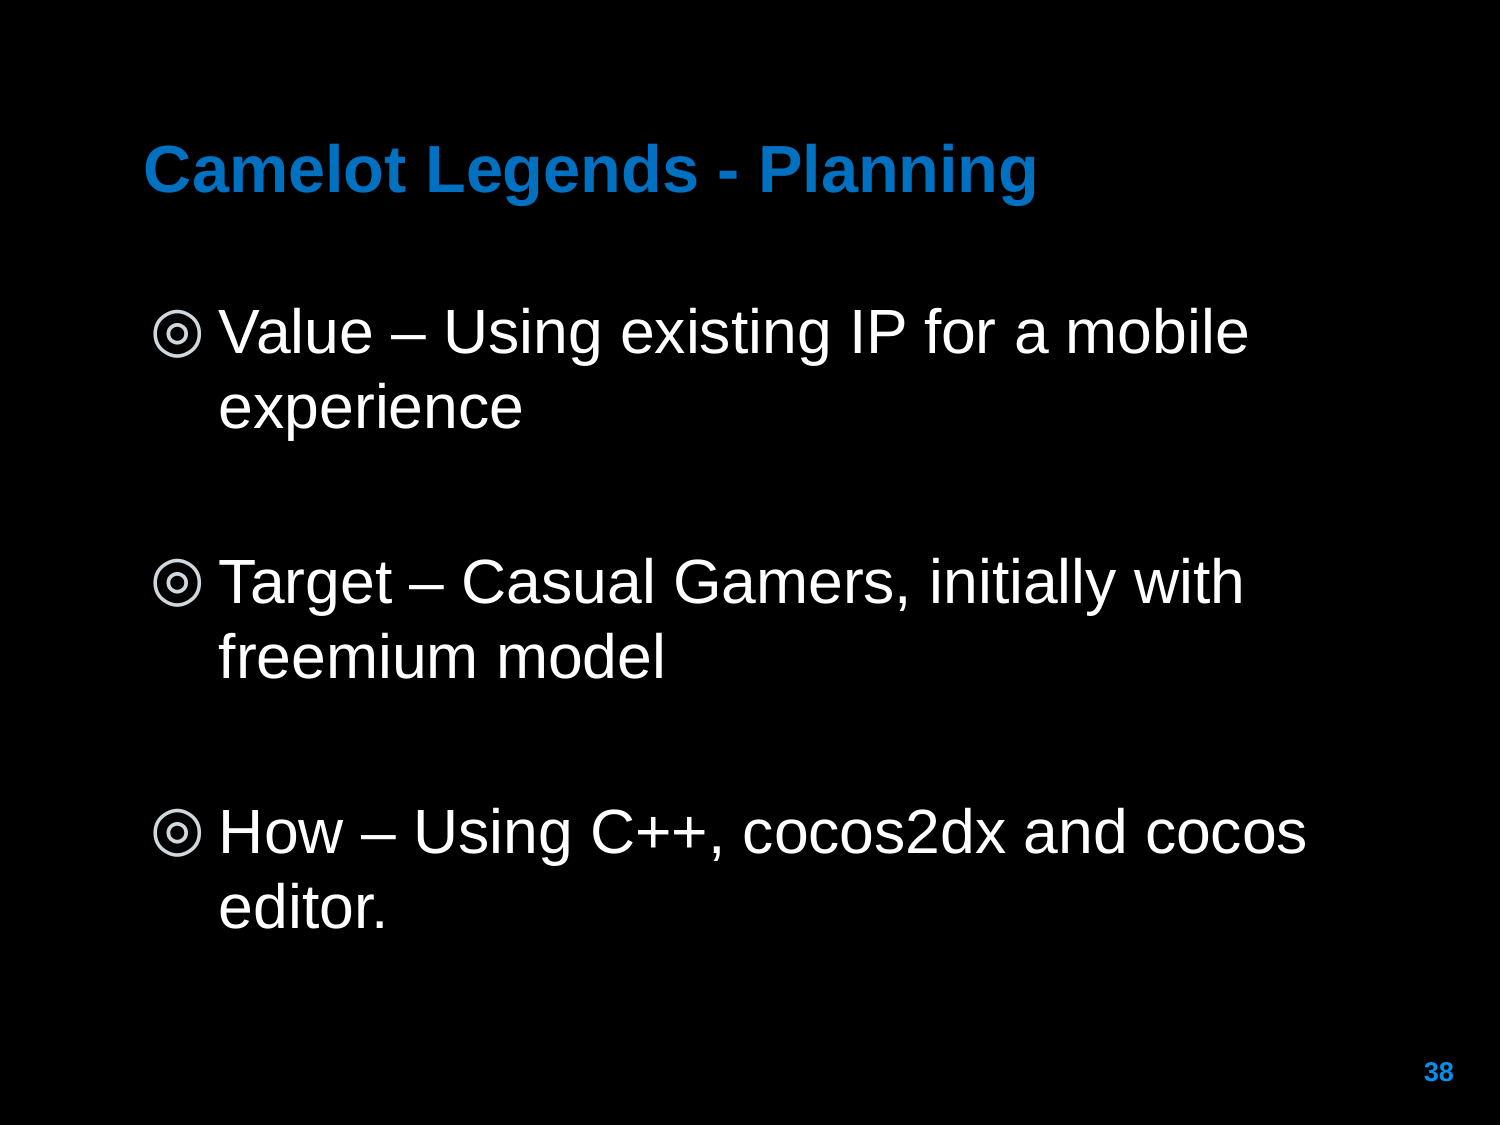

# Camelot Legends - Planning
Value – Using existing IP for a mobile experience

Target – Casual Gamers, initially with freemium model

How – Using C++, cocos2dx and cocos editor.

38